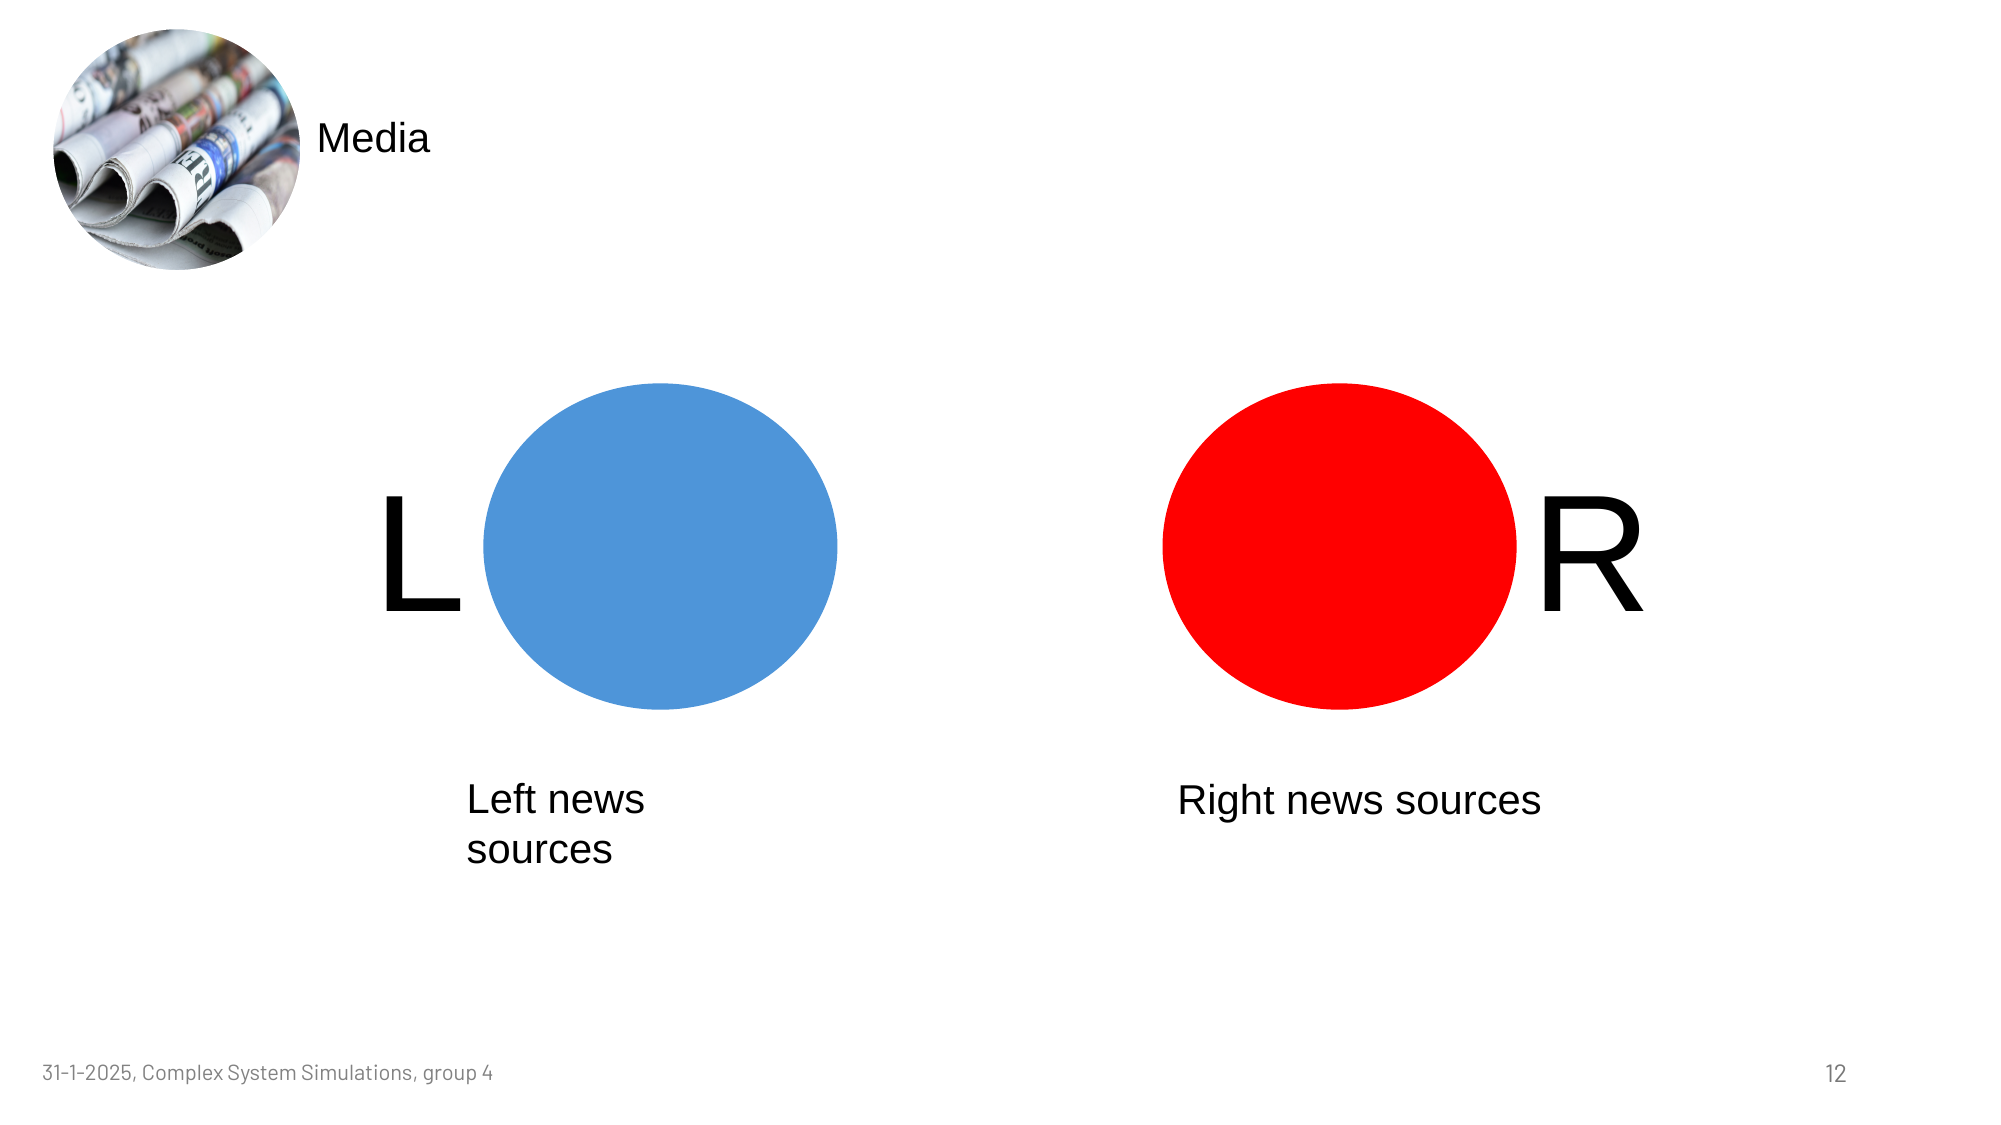

Media
New variable:  S

Denotes how significant a news article is

R
L
Left news sources
Right news sources
12
31-1-2025, Complex System Simulations, group 4